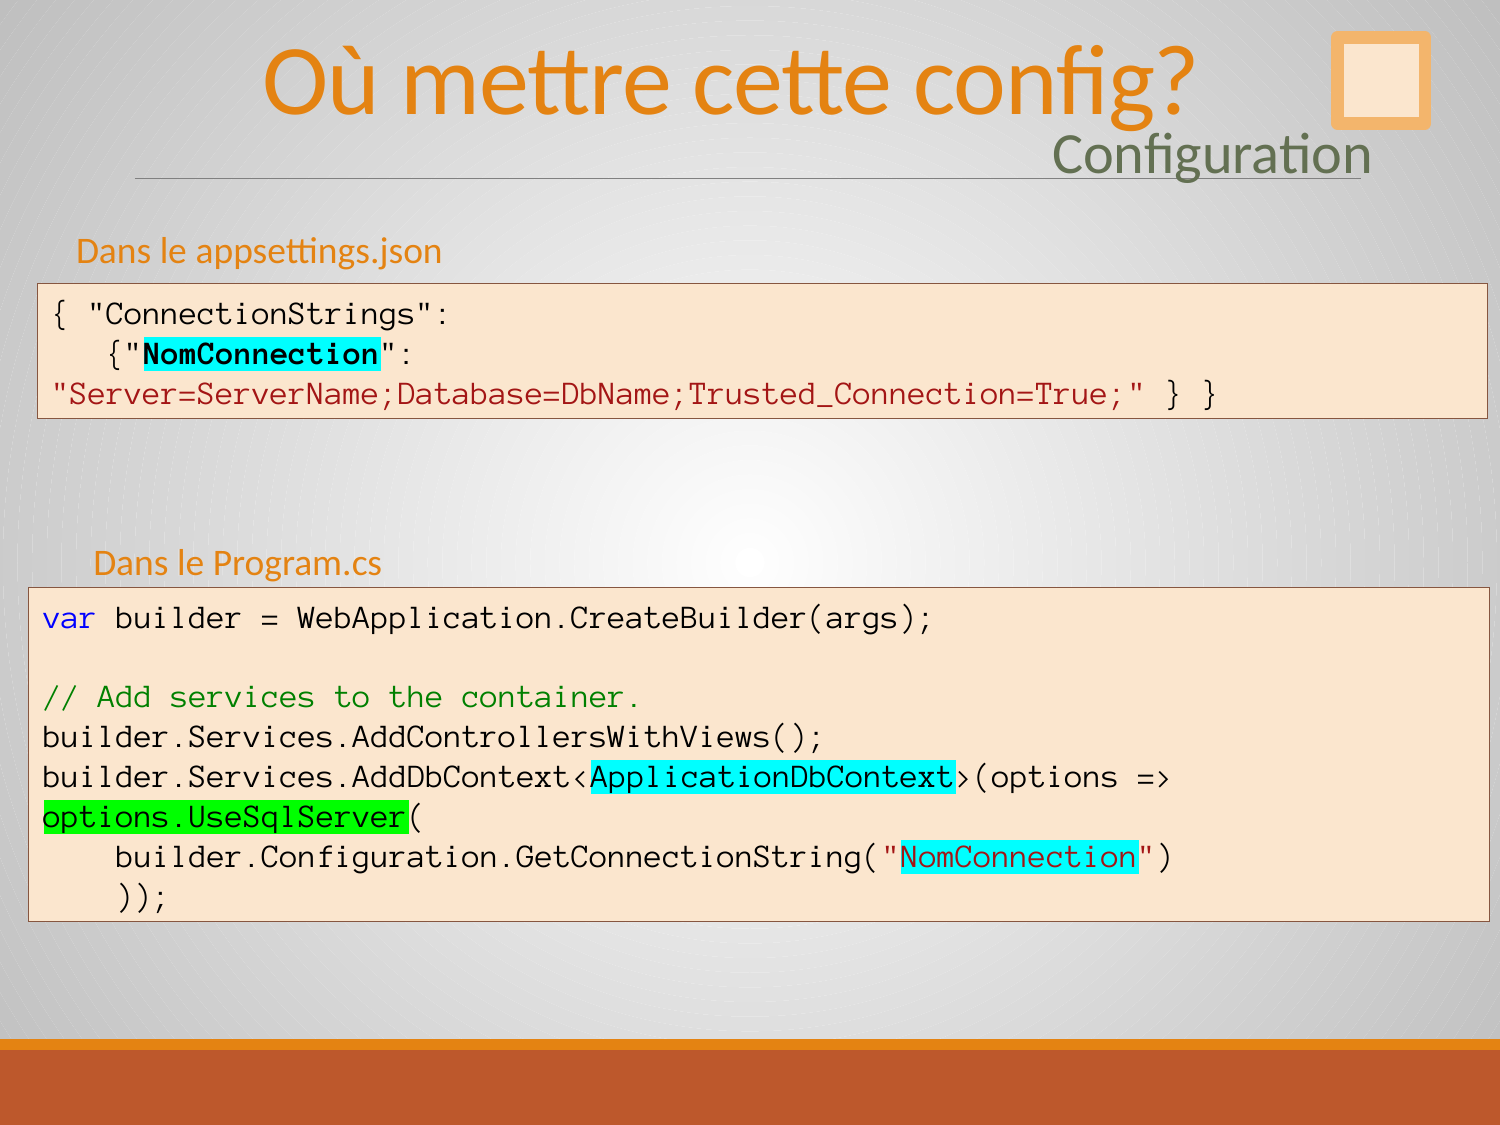

# Où mettre cette config?

Configuration
Dans le appsettings.json
{ "ConnectionStrings":
   {"NomConnection":     		"Server=ServerName;Database=DbName;Trusted_Connection=True;" } }
Dans le Program.cs
var builder = WebApplication.CreateBuilder(args);

// Add services to the container.
builder.Services.AddControllersWithViews();
builder.Services.AddDbContext<ApplicationDbContext>(options => options.UseSqlServer(
    builder.Configuration.GetConnectionString("NomConnection")
    ));